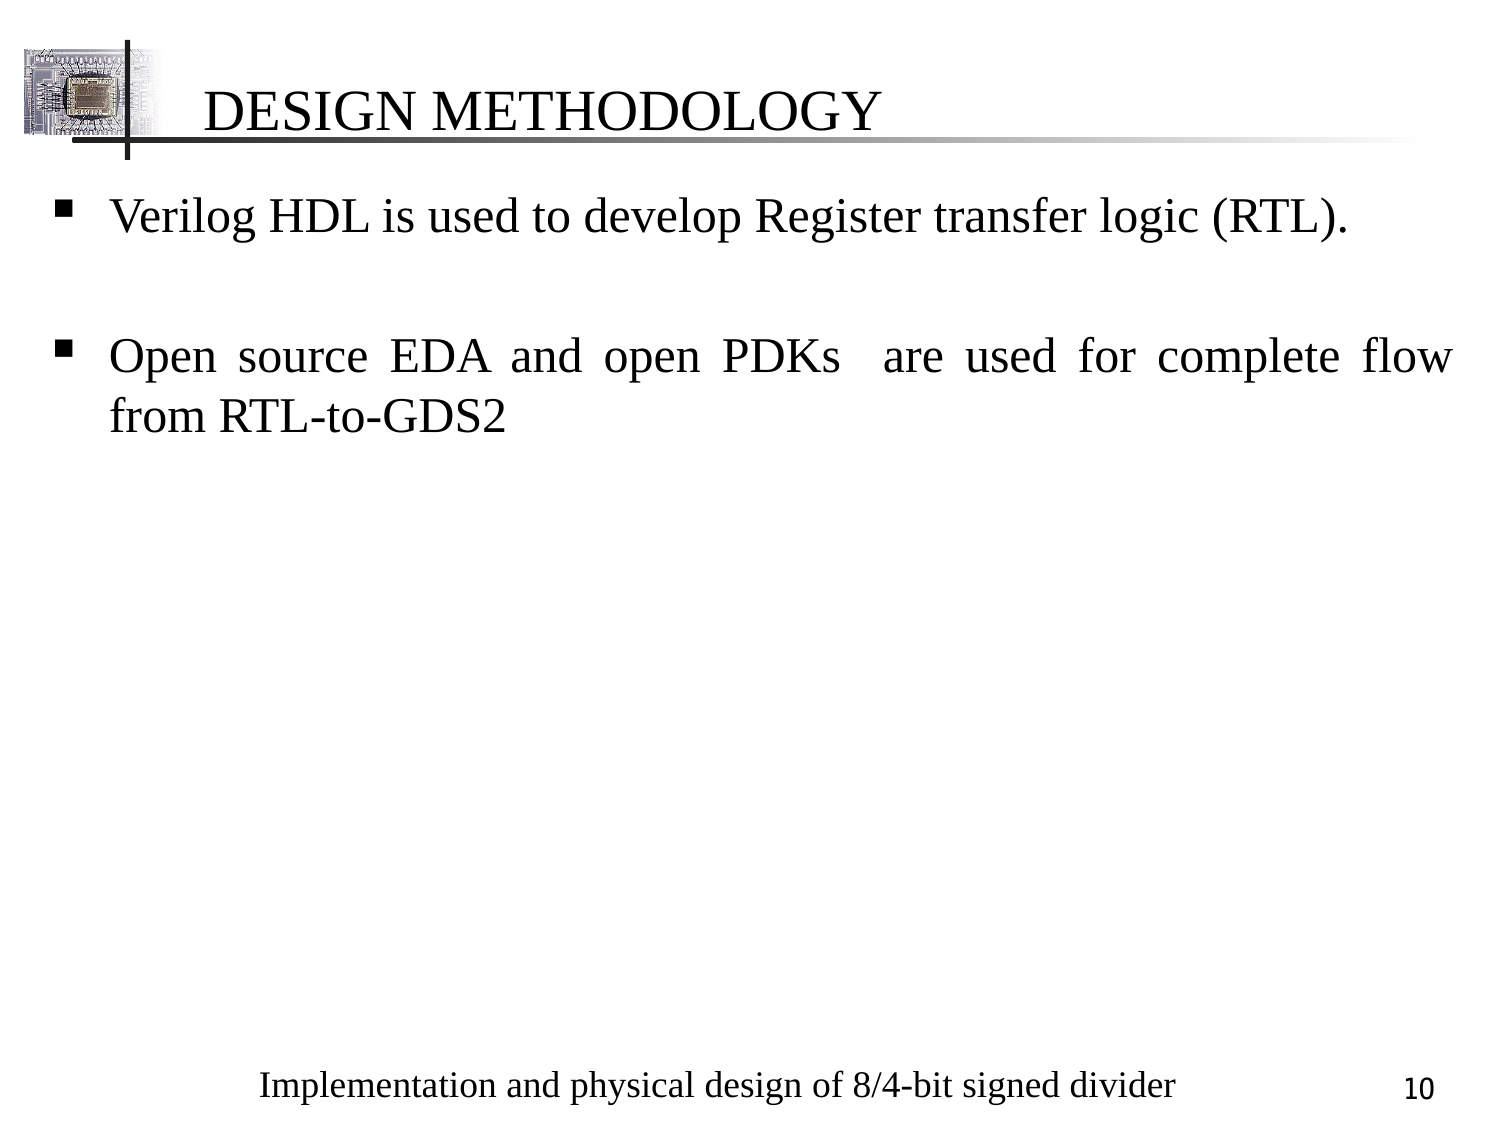

# DESIGN METHODOLOGY
Verilog HDL is used to develop Register transfer logic (RTL).

Open source EDA and open PDKs  are used for complete flow from RTL-to-GDS2
Implementation and physical design of 8/4-bit signed divider
10